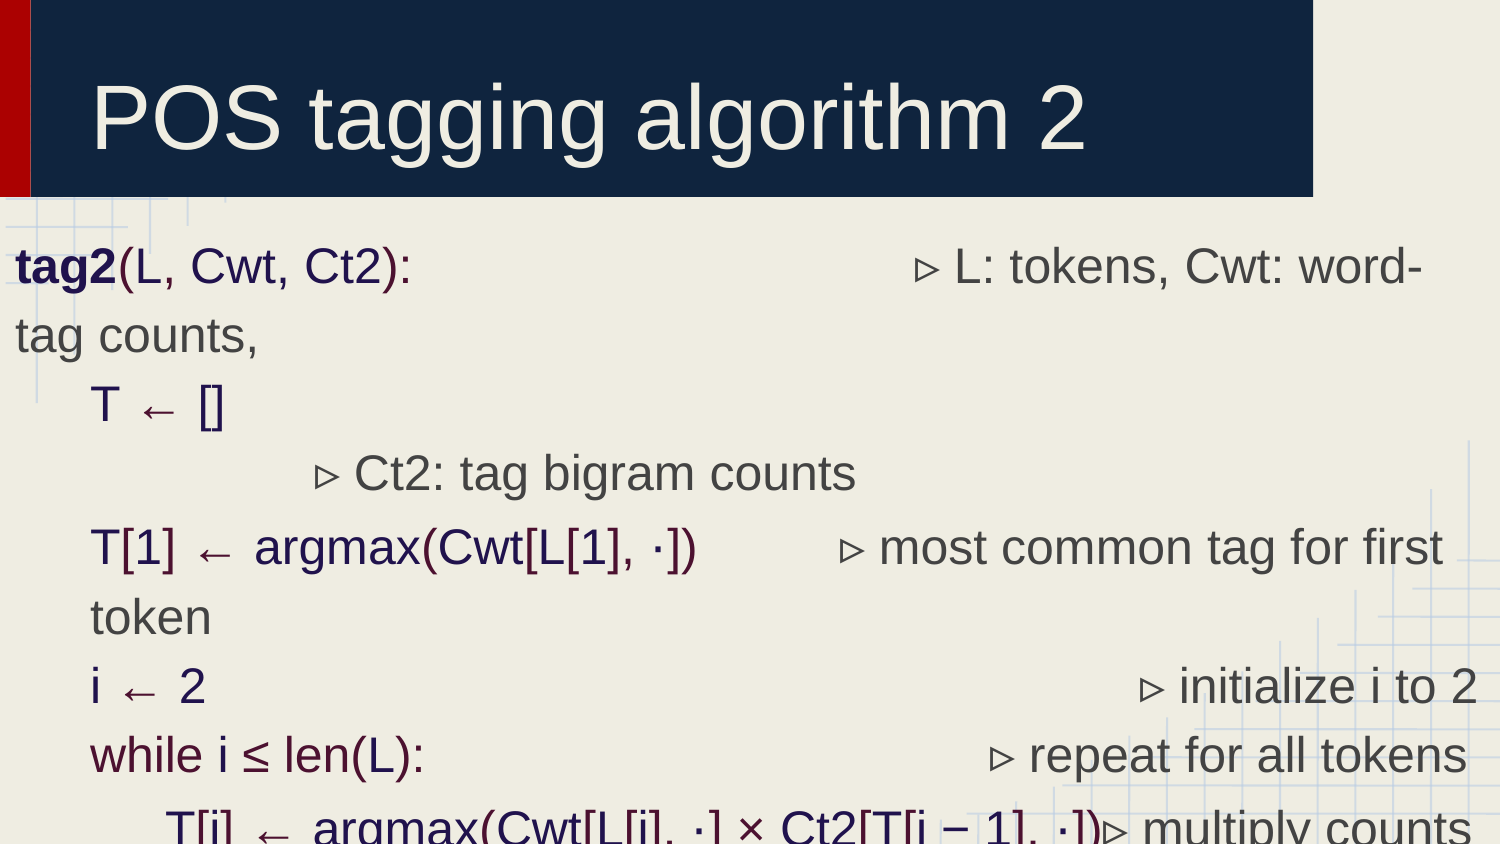

# POS tagging algorithm 2
tag2(L, Cwt, Ct2):				▹ L: tokens, Cwt: word-tag counts,
T ← []										▹ Ct2: tag bigram counts
T[1] ← argmax(Cwt[L[1], ·])	▹ most common tag for first token
i ← 2							▹ initialize i to 2
while i ≤ len(L):				▹ repeat for all tokens
T[i] ← argmax(Cwt[L[i], ·] × Ct2[T[i − 1], ·])▹ multiply counts
i ← i + 1					▹ increment i
return T						▹ output is list of tags